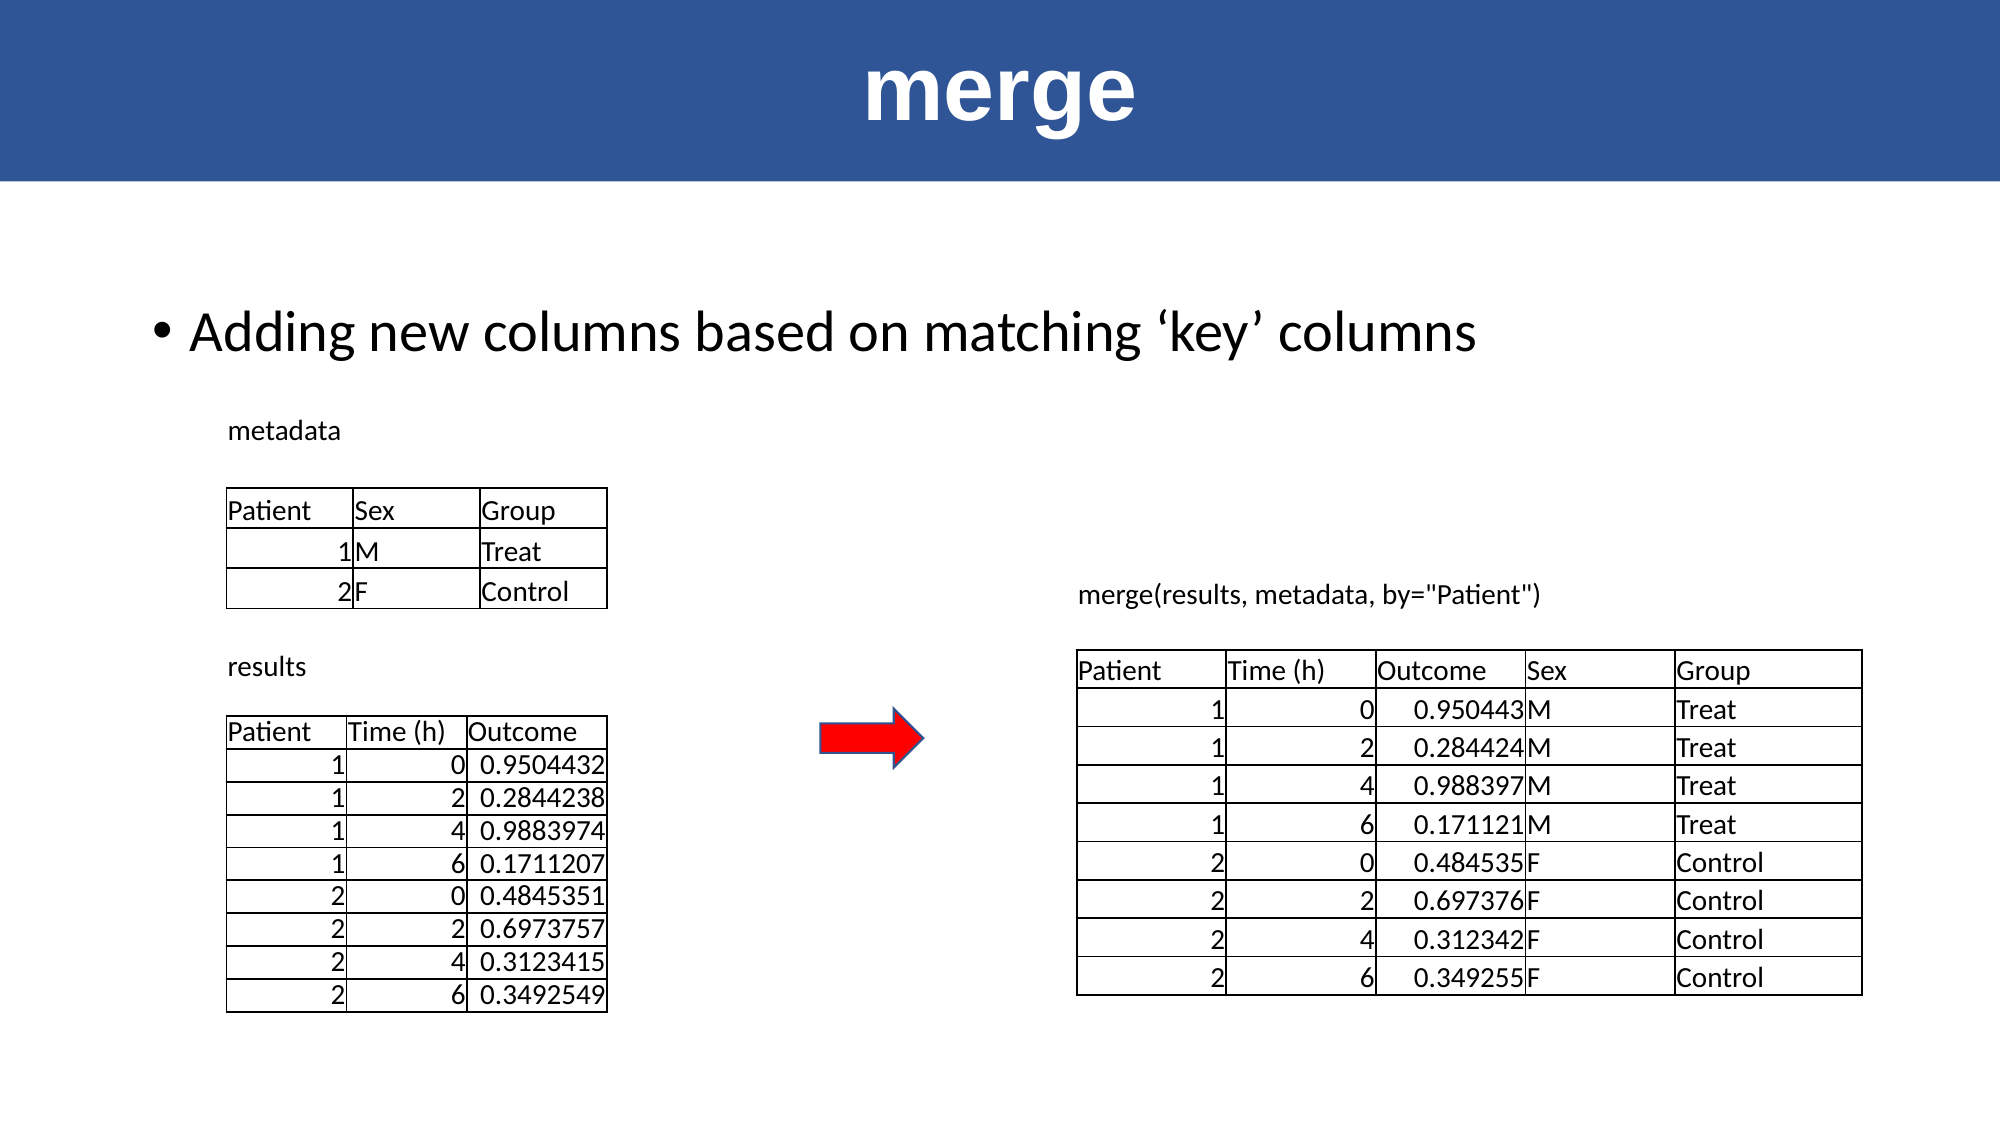

# merge
Adding new columns based on matching ‘key’ columns
| metadata |  |  |
| --- | --- | --- |
|  |  |  |
| Patient | Sex | Group |
| 1 | M | Treat |
| 2 | F | Control |
| merge(results, metadata, by="Patient") |  |  |  |  |
| --- | --- | --- | --- | --- |
|  |  |  |  |  |
| Patient | Time (h) | Outcome | Sex | Group |
| 1 | 0 | 0.950443 | M | Treat |
| 1 | 2 | 0.284424 | M | Treat |
| 1 | 4 | 0.988397 | M | Treat |
| 1 | 6 | 0.171121 | M | Treat |
| 2 | 0 | 0.484535 | F | Control |
| 2 | 2 | 0.697376 | F | Control |
| 2 | 4 | 0.312342 | F | Control |
| 2 | 6 | 0.349255 | F | Control |
| results |  |  |
| --- | --- | --- |
|  |  |  |
| Patient | Time (h) | Outcome |
| 1 | 0 | 0.9504432 |
| 1 | 2 | 0.2844238 |
| 1 | 4 | 0.9883974 |
| 1 | 6 | 0.1711207 |
| 2 | 0 | 0.4845351 |
| 2 | 2 | 0.6973757 |
| 2 | 4 | 0.3123415 |
| 2 | 6 | 0.3492549 |